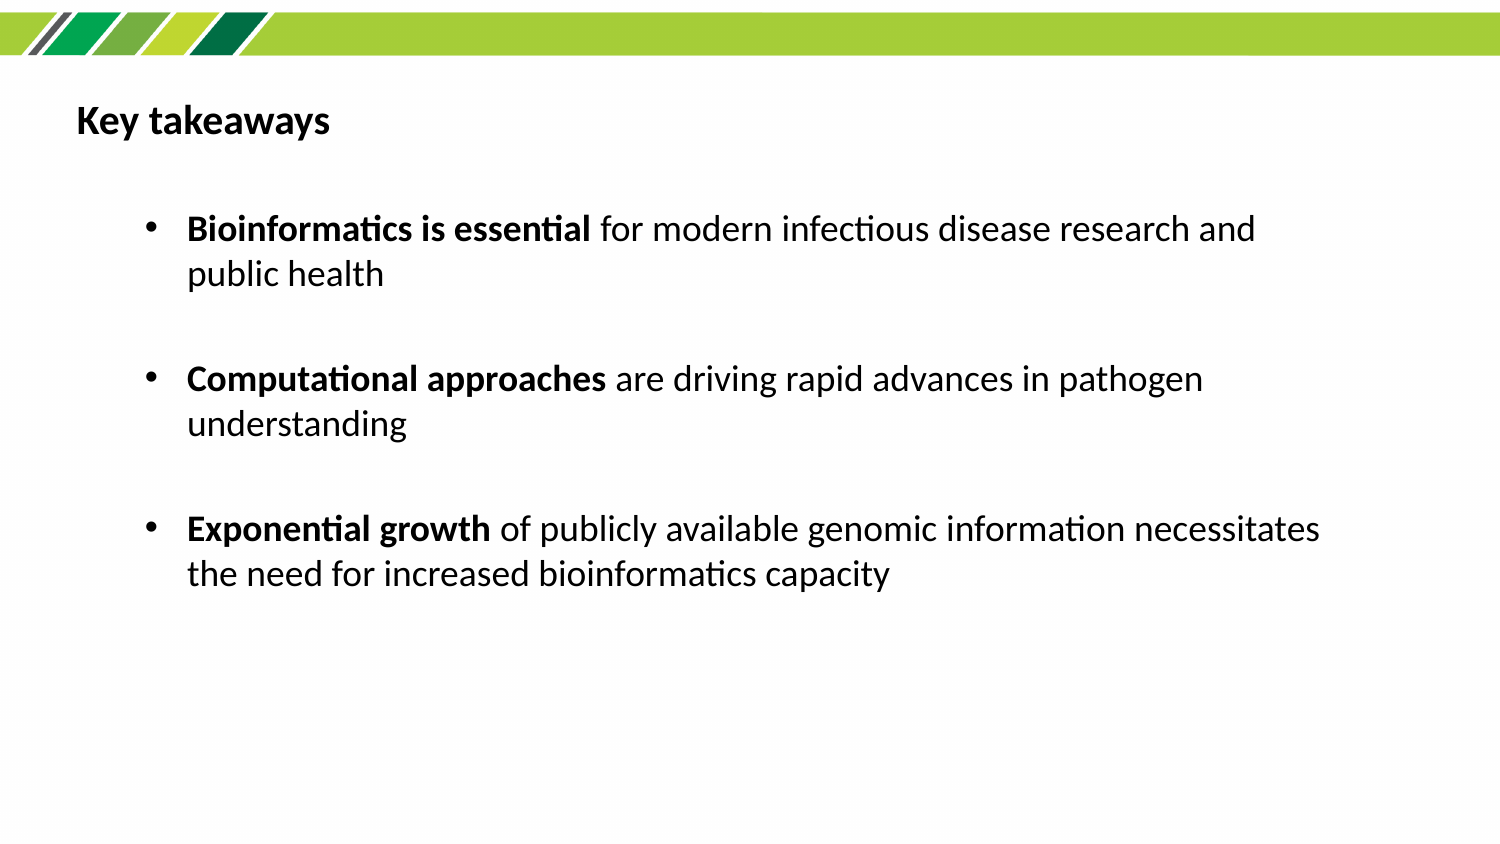

Key takeaways

Bioinformatics is essential for modern infectious disease research and public health

Computational approaches are driving rapid advances in pathogen understanding

Exponential growth of publicly available genomic information necessitates the need for increased bioinformatics capacity